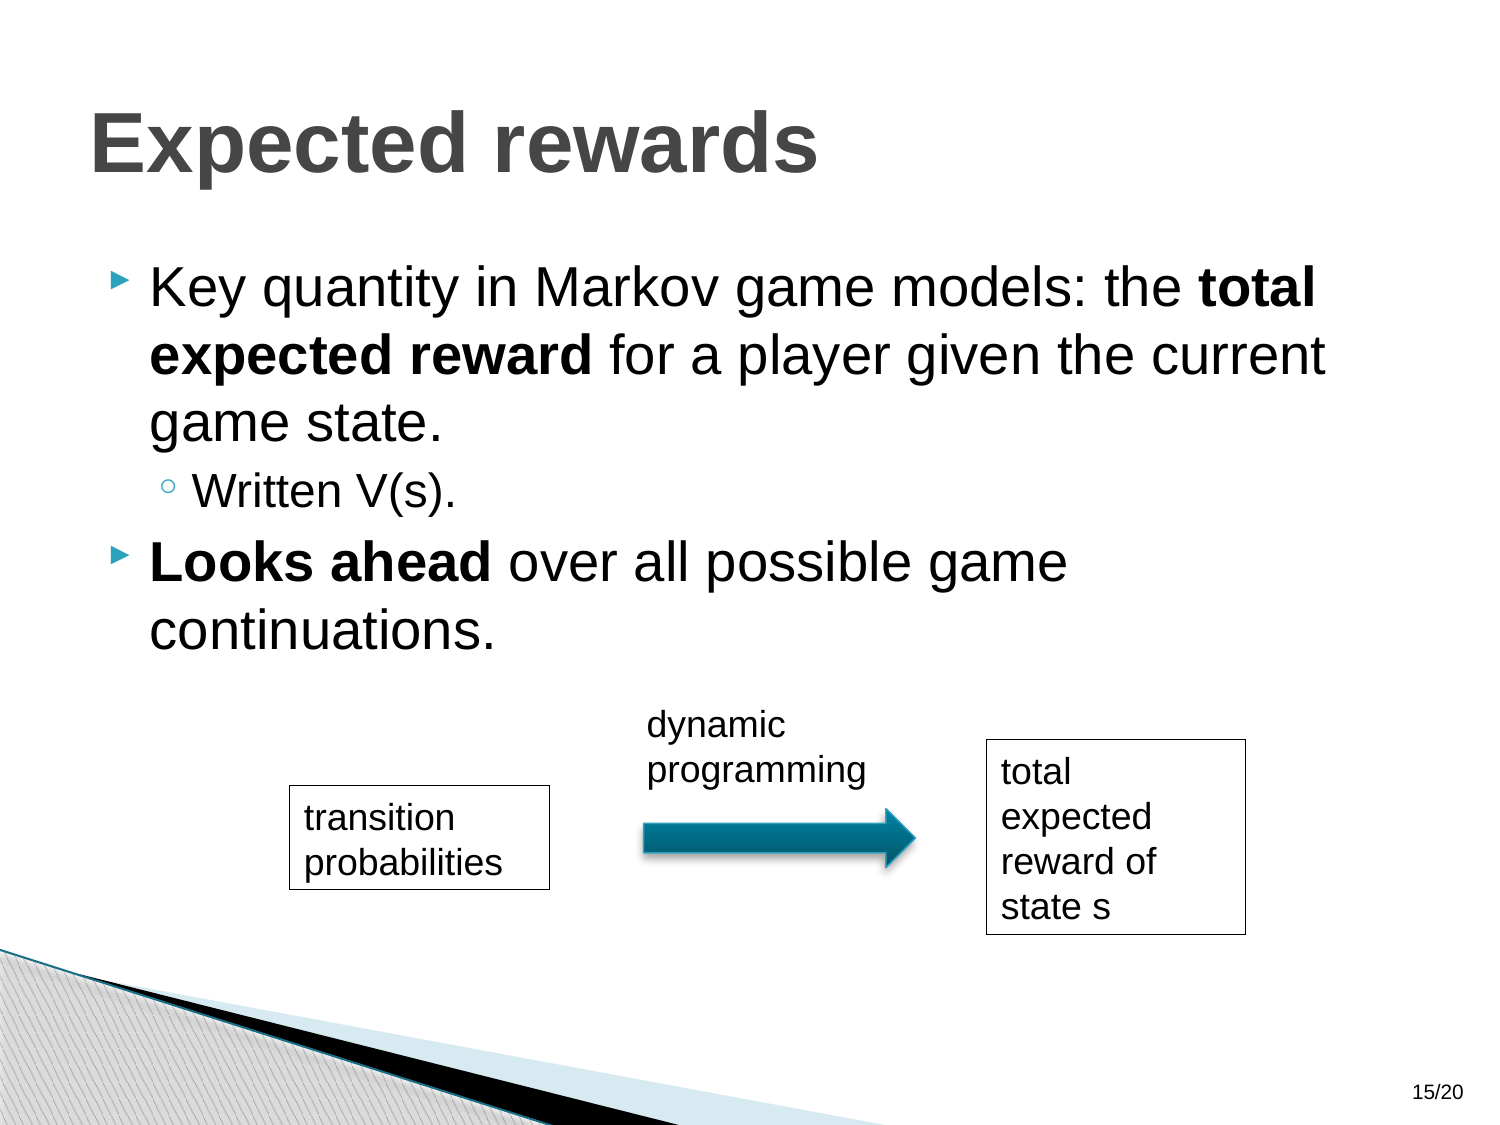

# Expected rewards
Key quantity in Markov game models: the total expected reward for a player given the current game state.
Written V(s).
Looks ahead over all possible game continuations.
dynamic programming
total expected reward of state s
transition probabilities

15/20